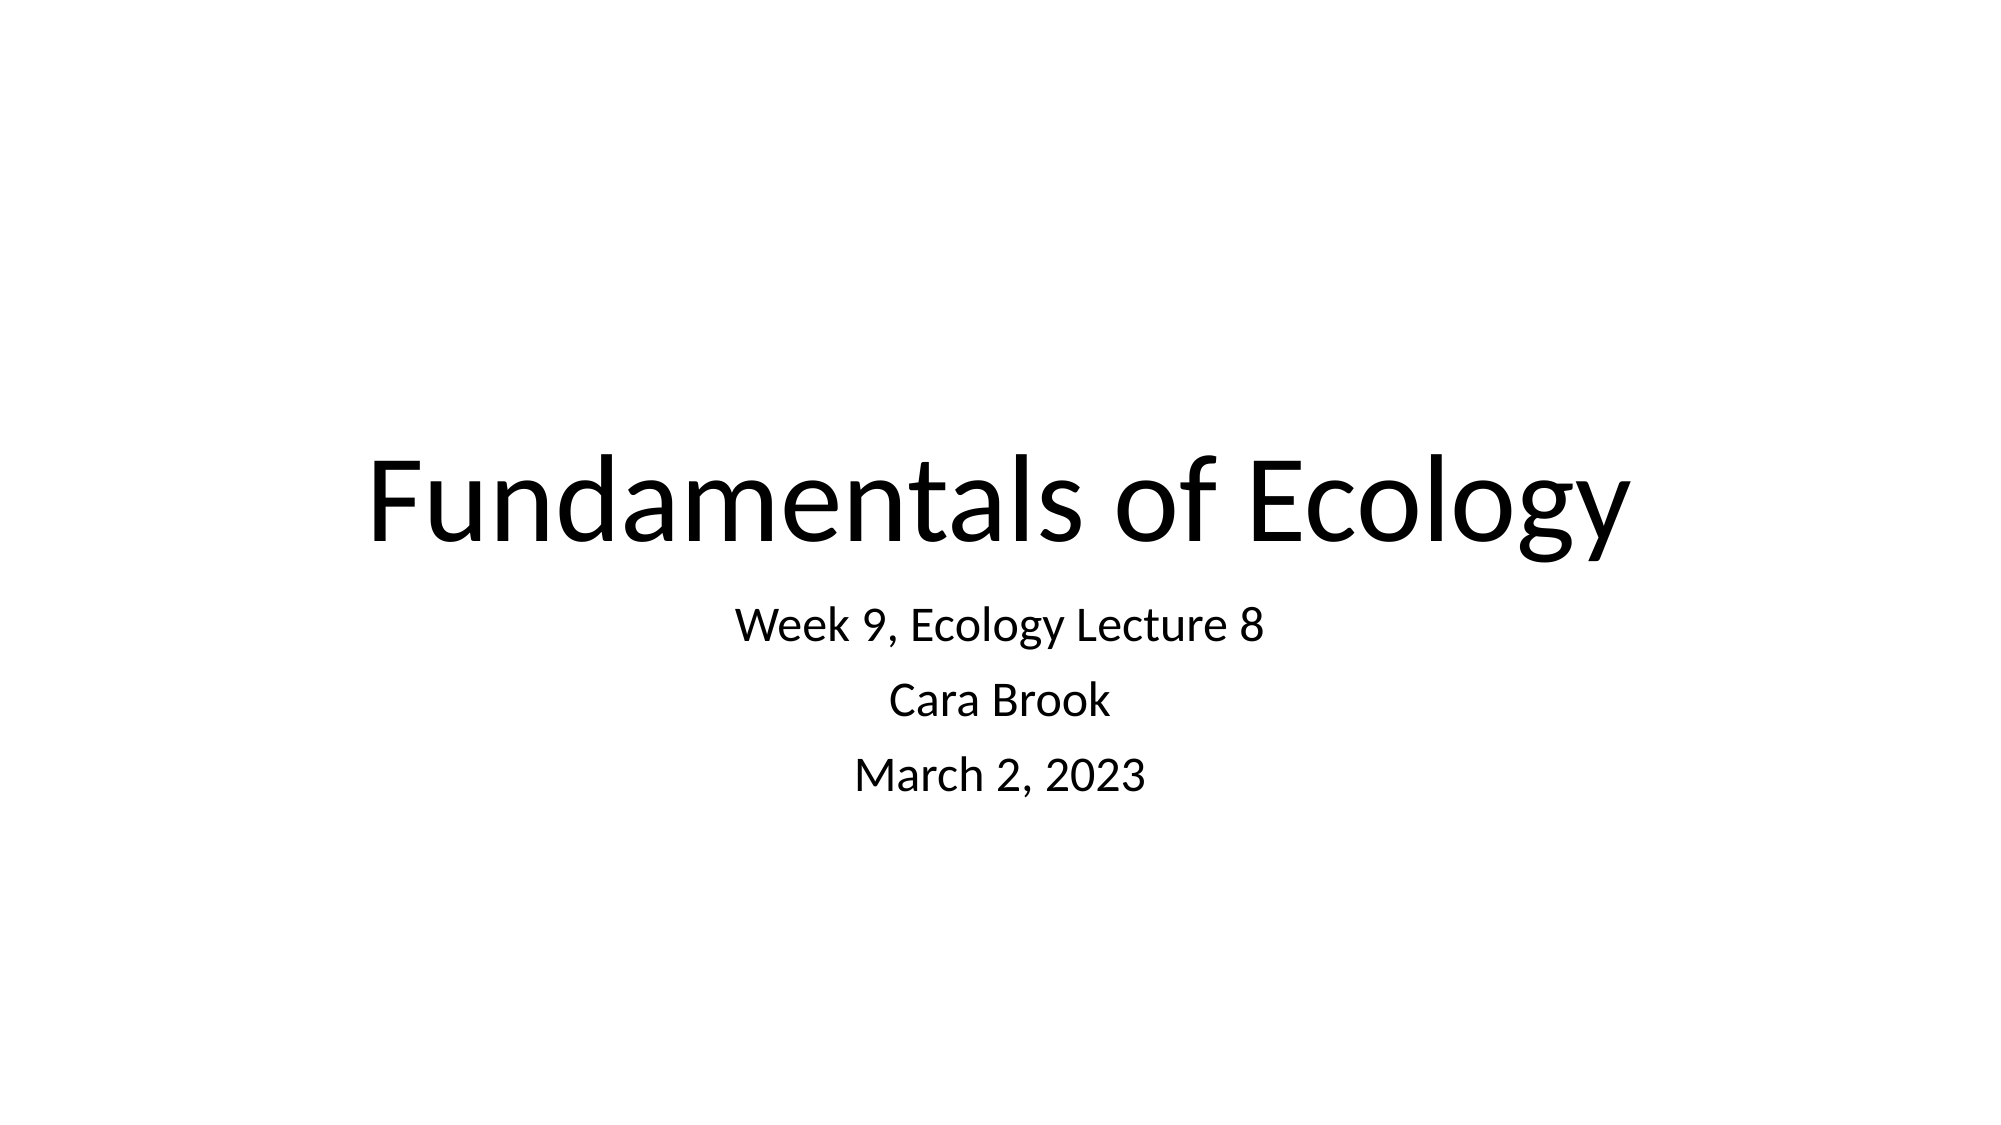

# Fundamentals of Ecology
Week 9, Ecology Lecture 8
Cara Brook
March 2, 2023